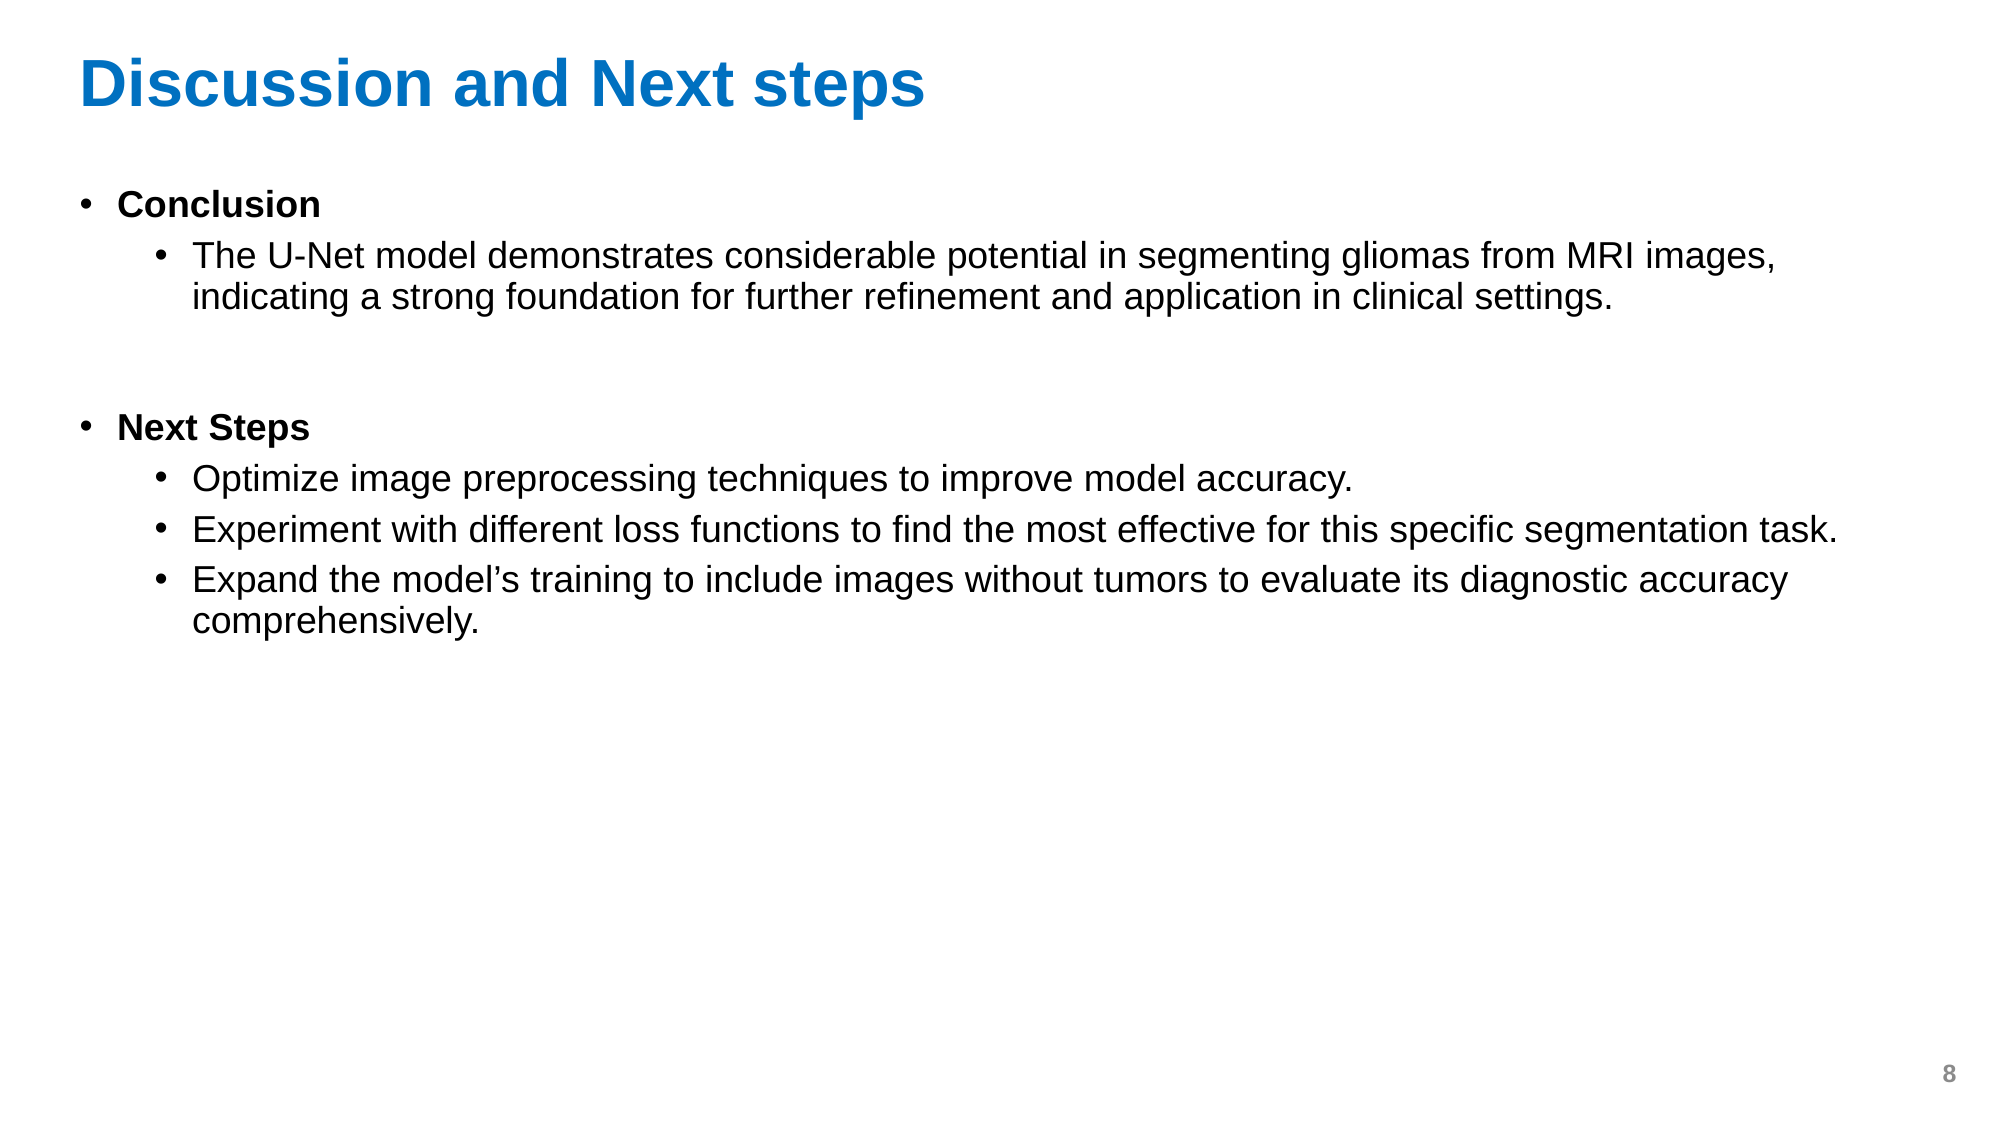

# Discussion and Next steps
Conclusion
The U-Net model demonstrates considerable potential in segmenting gliomas from MRI images, indicating a strong foundation for further refinement and application in clinical settings.

Next Steps
Optimize image preprocessing techniques to improve model accuracy.
Experiment with different loss functions to find the most effective for this specific segmentation task.
Expand the model’s training to include images without tumors to evaluate its diagnostic accuracy comprehensively.

8